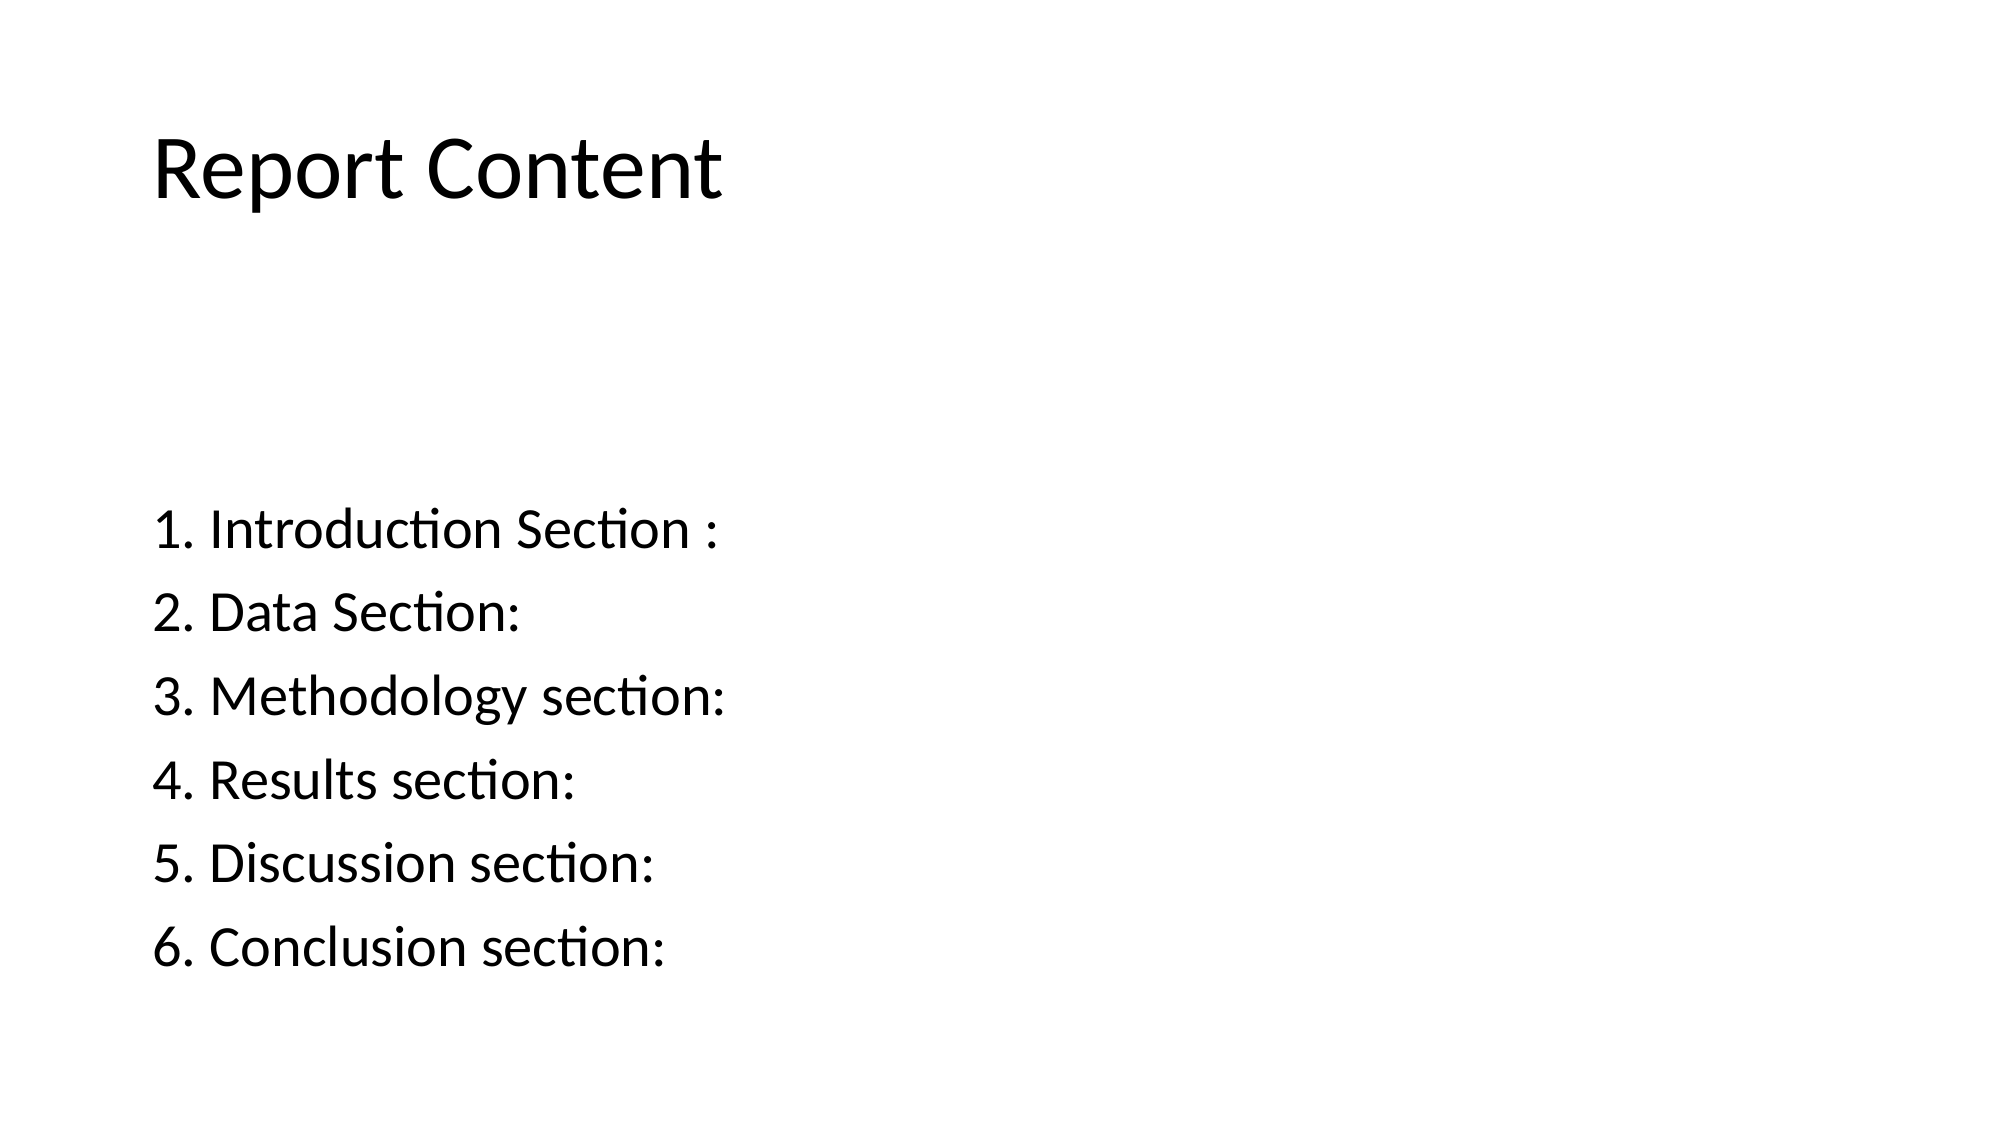

# Report Content
1. Introduction Section :
2. Data Section:
3. Methodology section:
4. Results section:
5. Discussion section:
6. Conclusion section: